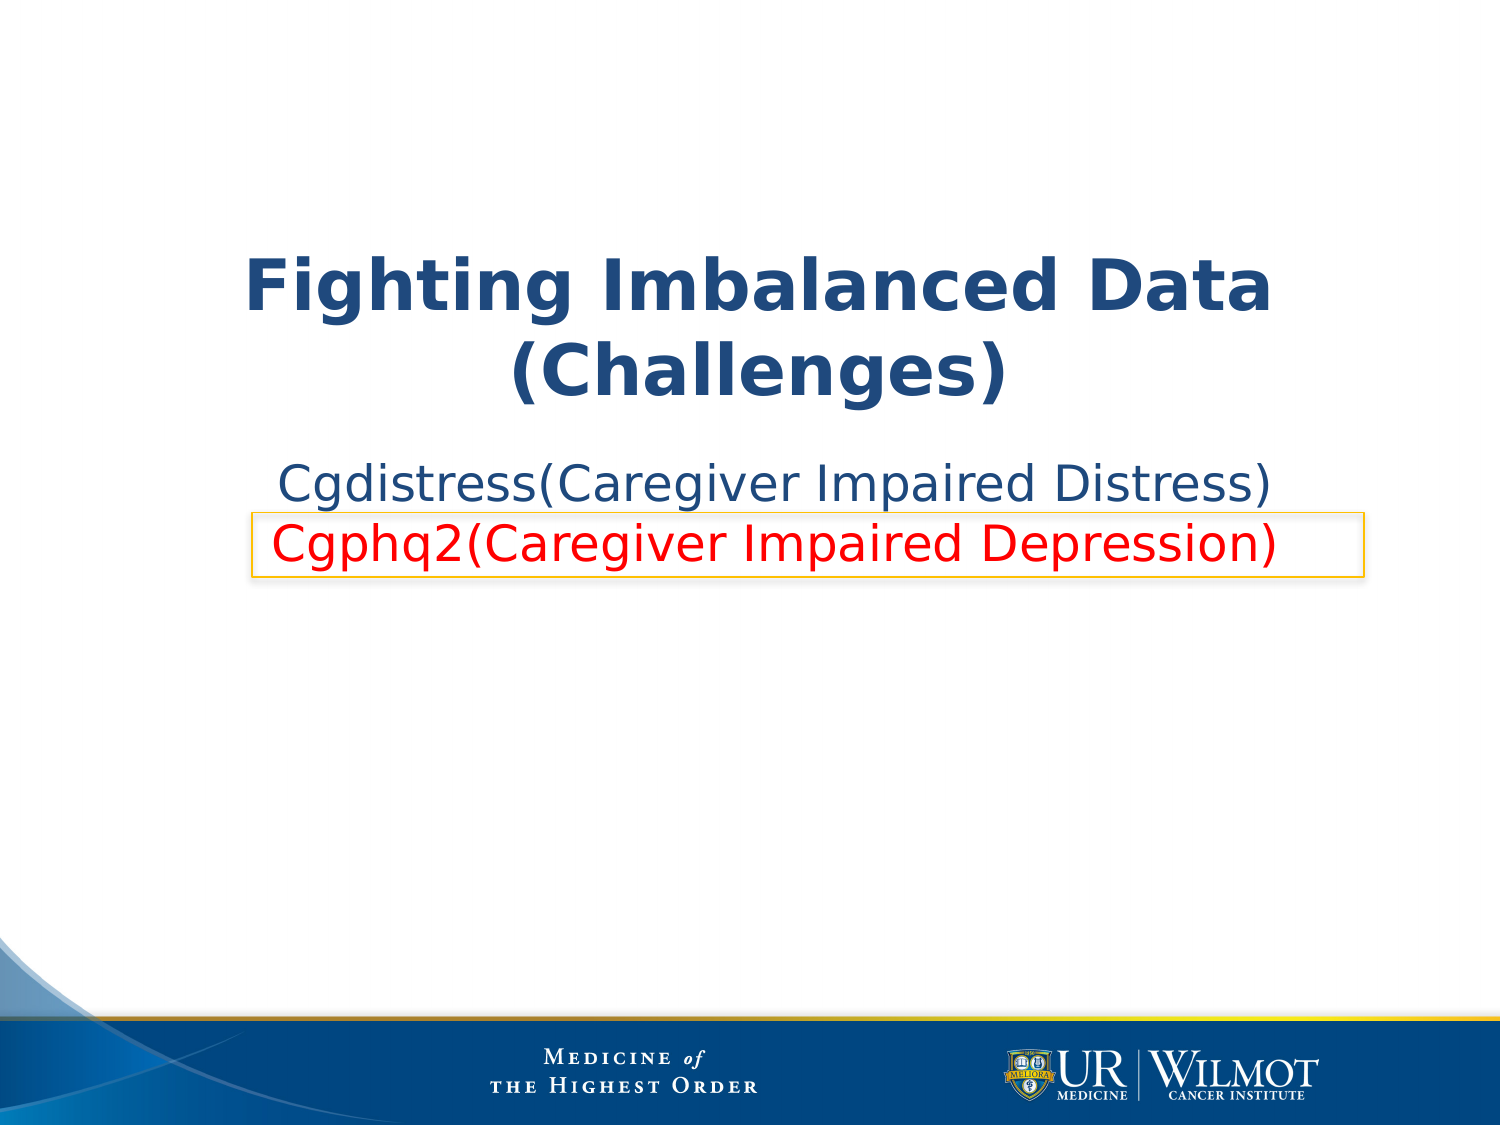

# Fighting Imbalanced Data (Challenges)
Cgdistress(Caregiver Impaired Distress)
Cgphq2(Caregiver Impaired Depression)